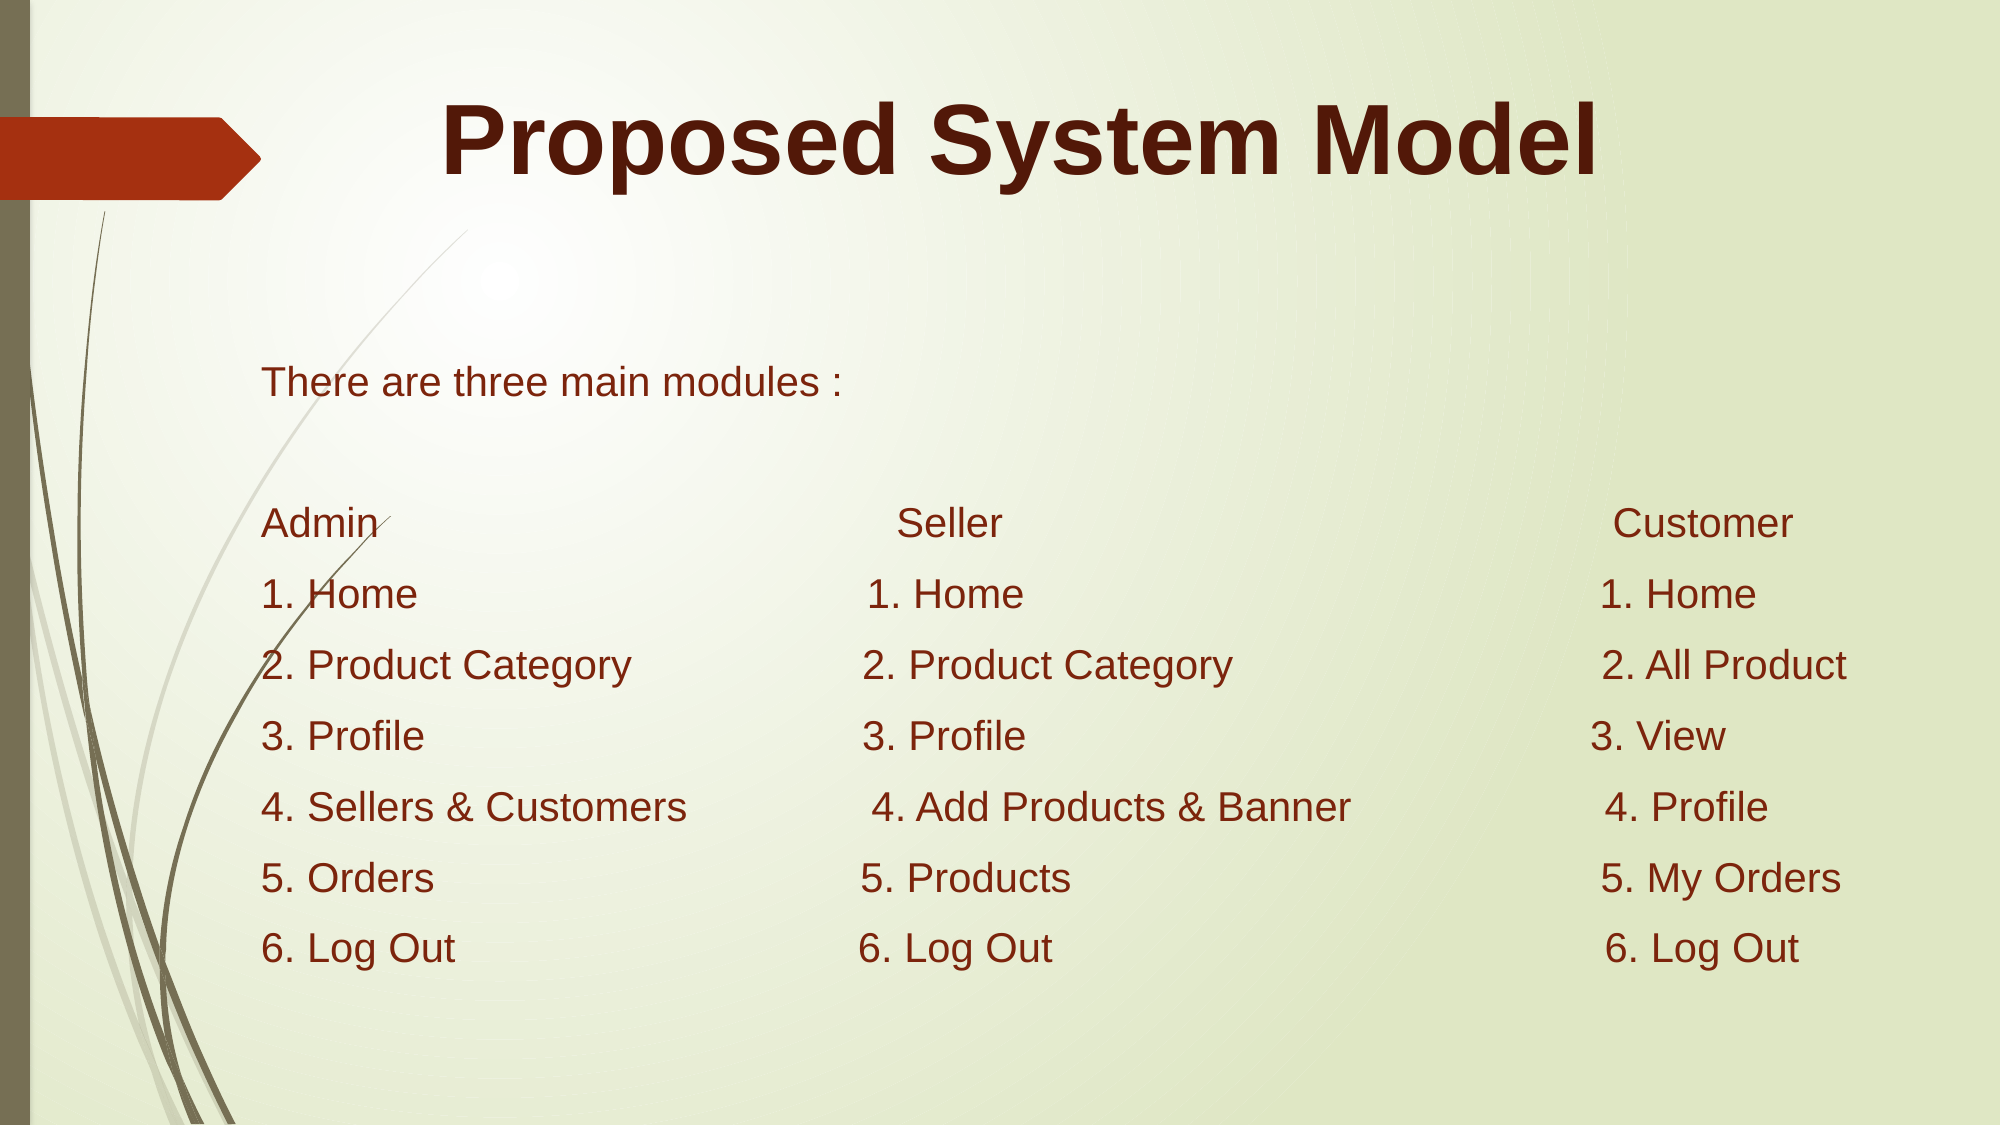

# Proposed System Model
There are three main modules :

Admin                                             Seller                                                     Customer
1. Home                                       1. Home                                                  1. Home
2. Product Category                    2. Product Category                                2. All Product
3. Profile                                      3. Profile                                                 3. View
4. Sellers & Customers                4. Add Products & Banner                      4. Profile
5. Orders                                     5. Products                                              5. My Orders
6. Log Out                                   6. Log Out                                                6. Log Out